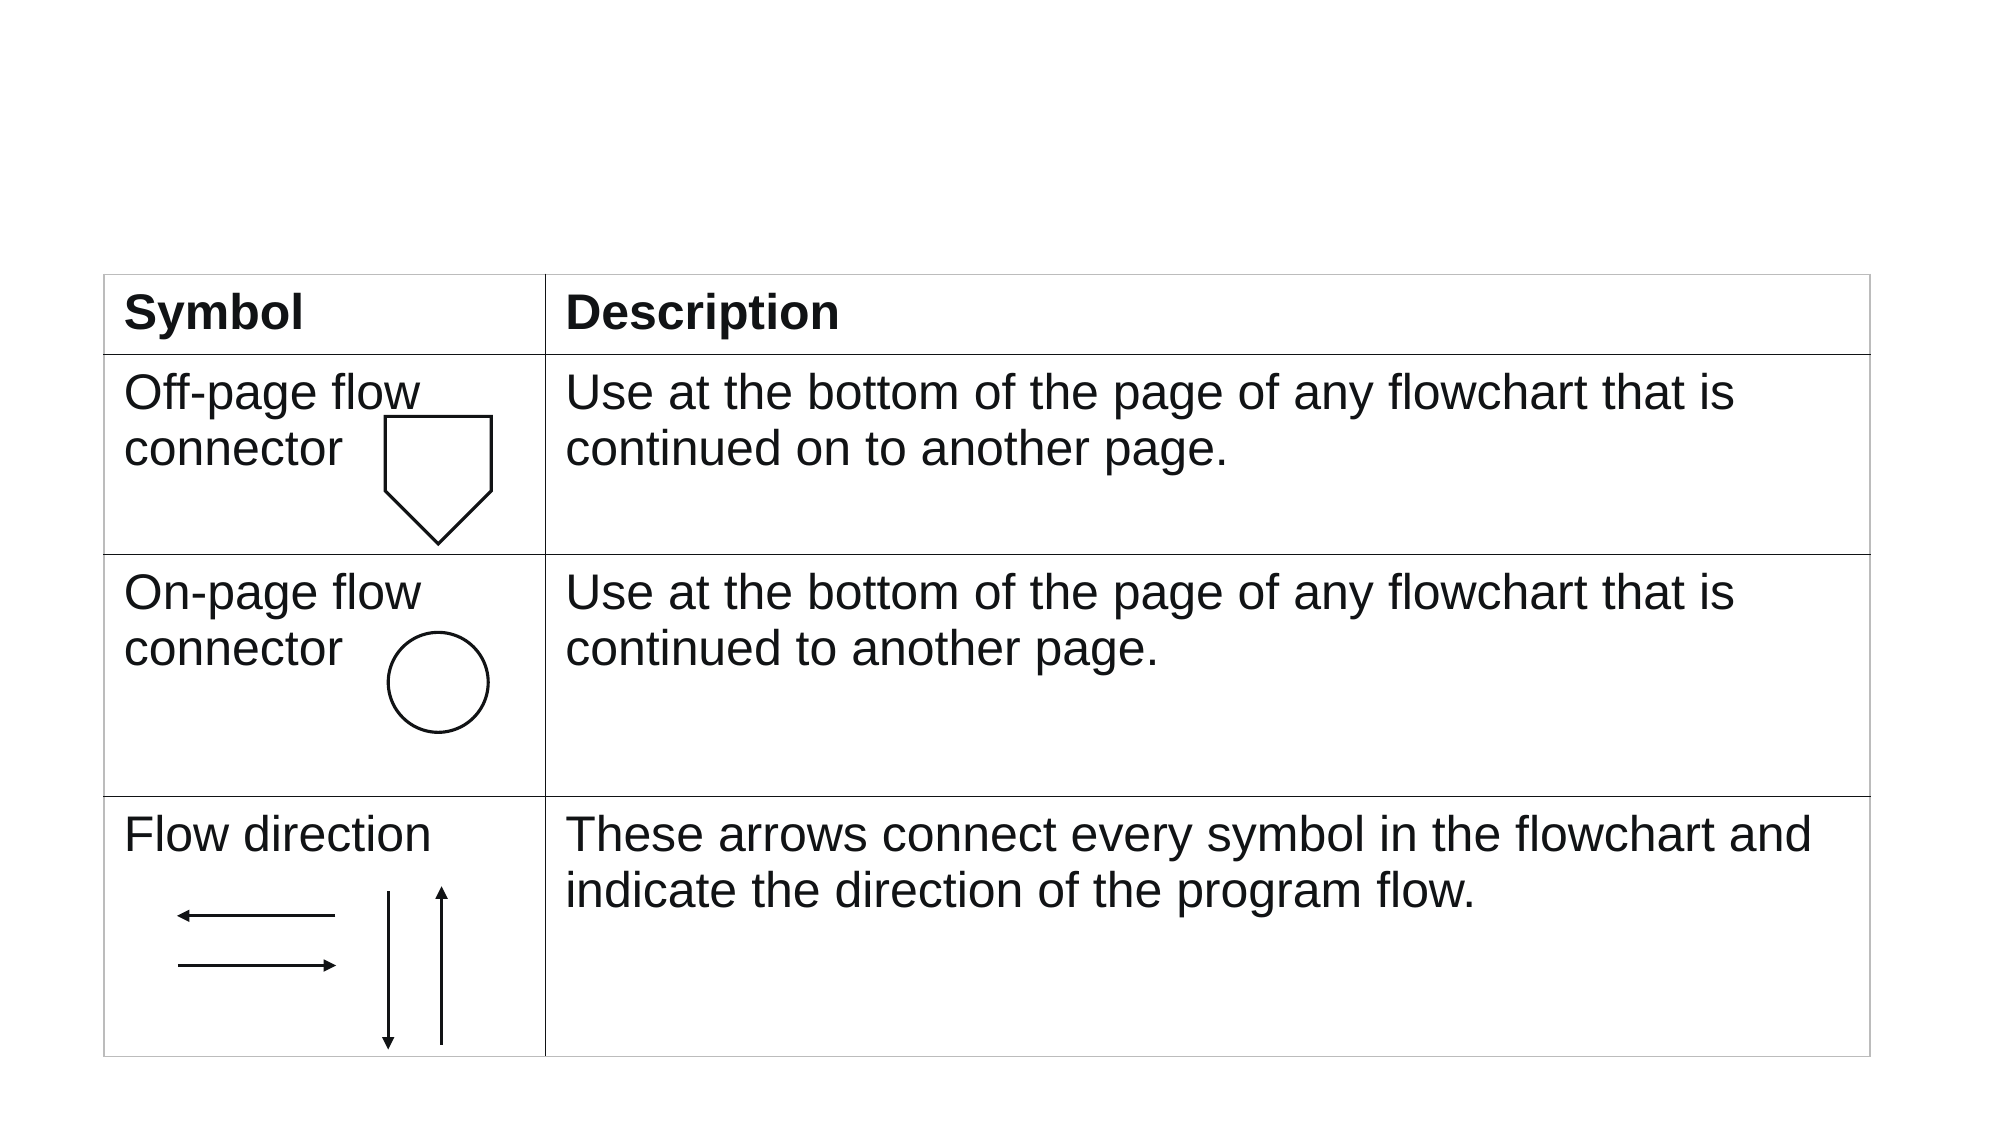

| Symbol | Description |
| --- | --- |
| Off-page flow connector | Use at the bottom of the page of any flowchart that is continued on to another page. |
| On-page flow connector | Use at the bottom of the page of any flowchart that is continued to another page. |
| Flow direction | These arrows connect every symbol in the flowchart and indicate the direction of the program flow. |